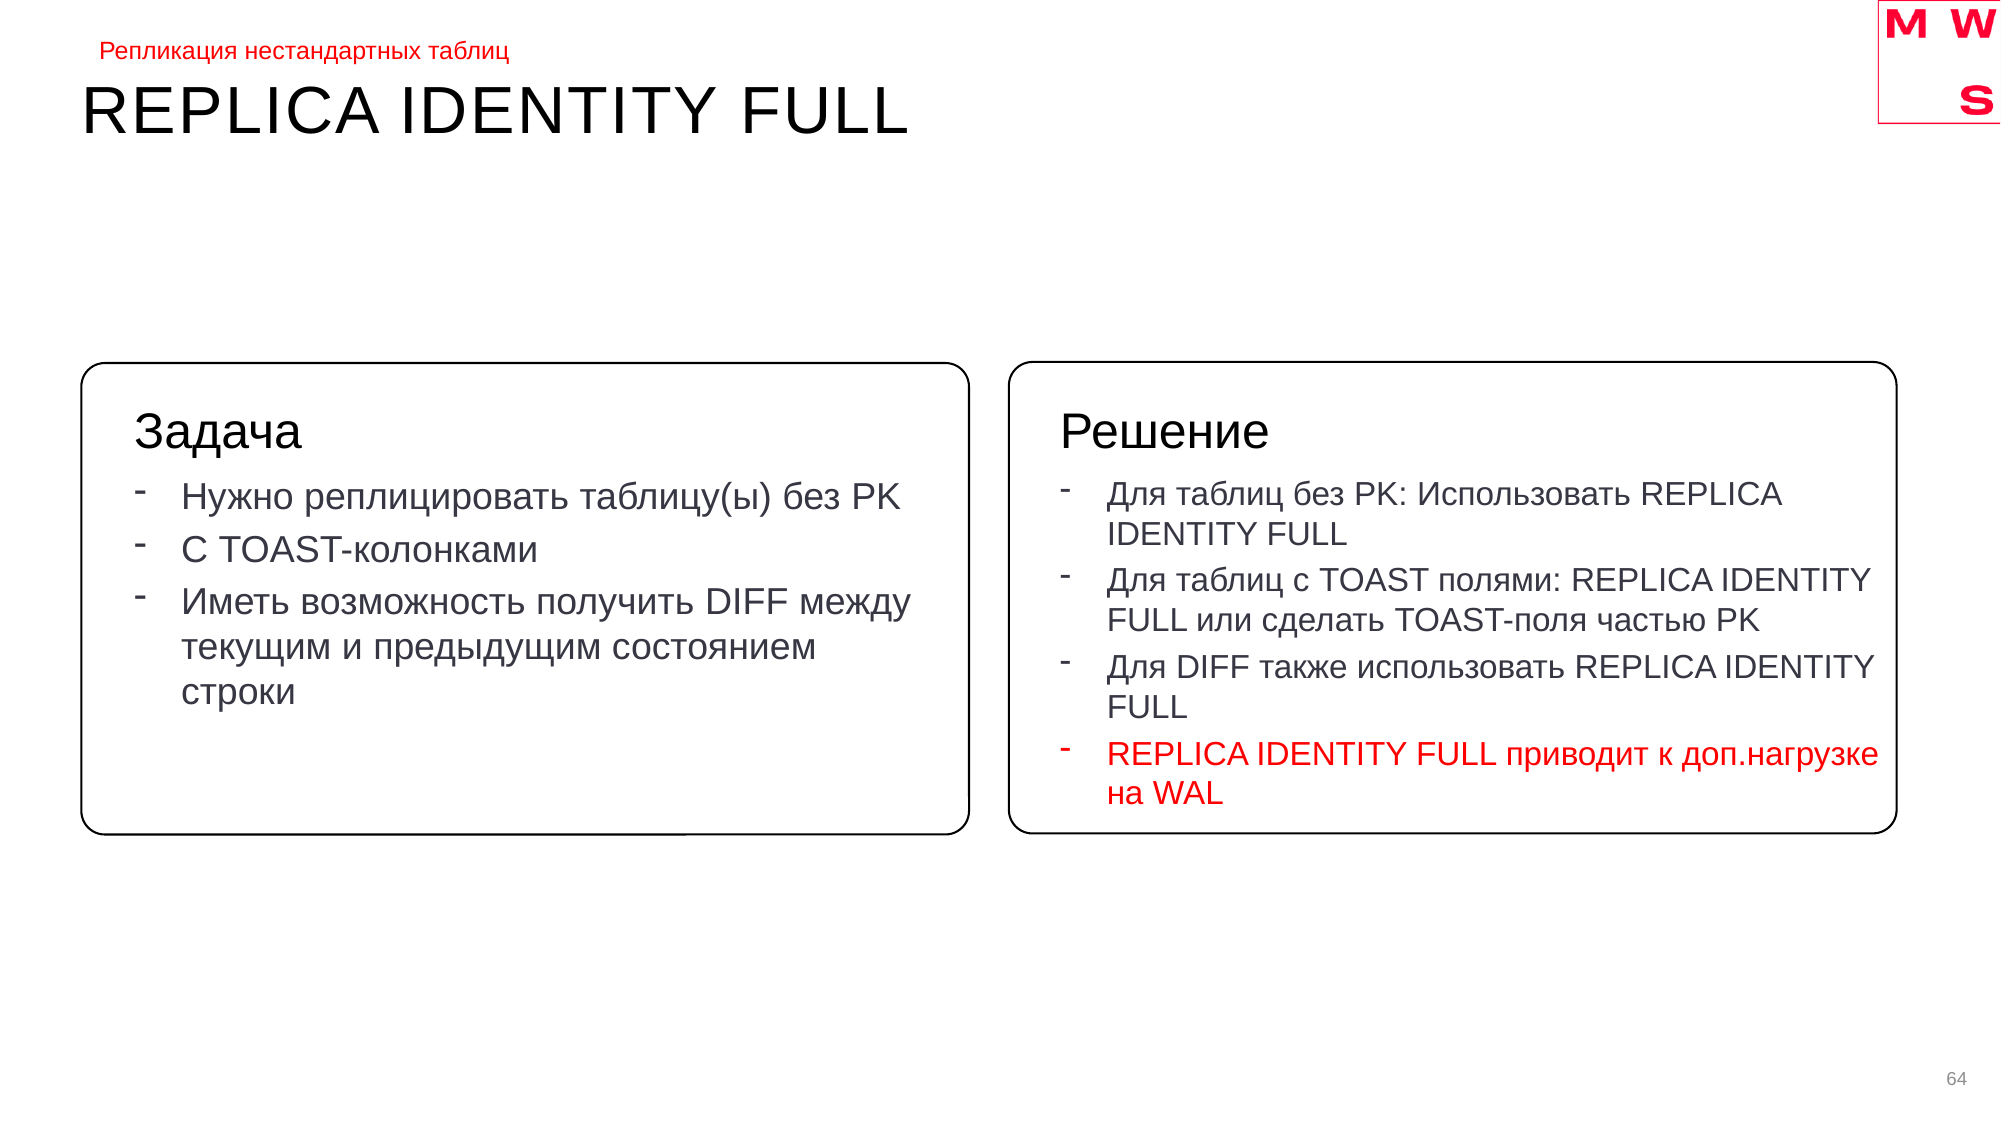

Репликация нестандартных таблиц
# REPLICA IDENTITY FULL

Задача
Решение
Нужно реплицировать таблицу(ы) без PK
С TOAST-колонками
Иметь возможность получить DIFF между текущим и предыдущим состоянием строки
Для таблиц без PK: Использовать REPLICA IDENTITY FULL
Для таблиц с TOAST полями: REPLICA IDENTITY FULL или сделать TOAST-поля частью PK
Для DIFF также использовать REPLICA IDENTITY FULL
REPLICA IDENTITY FULL приводит к доп.нагрузке на WAL
64